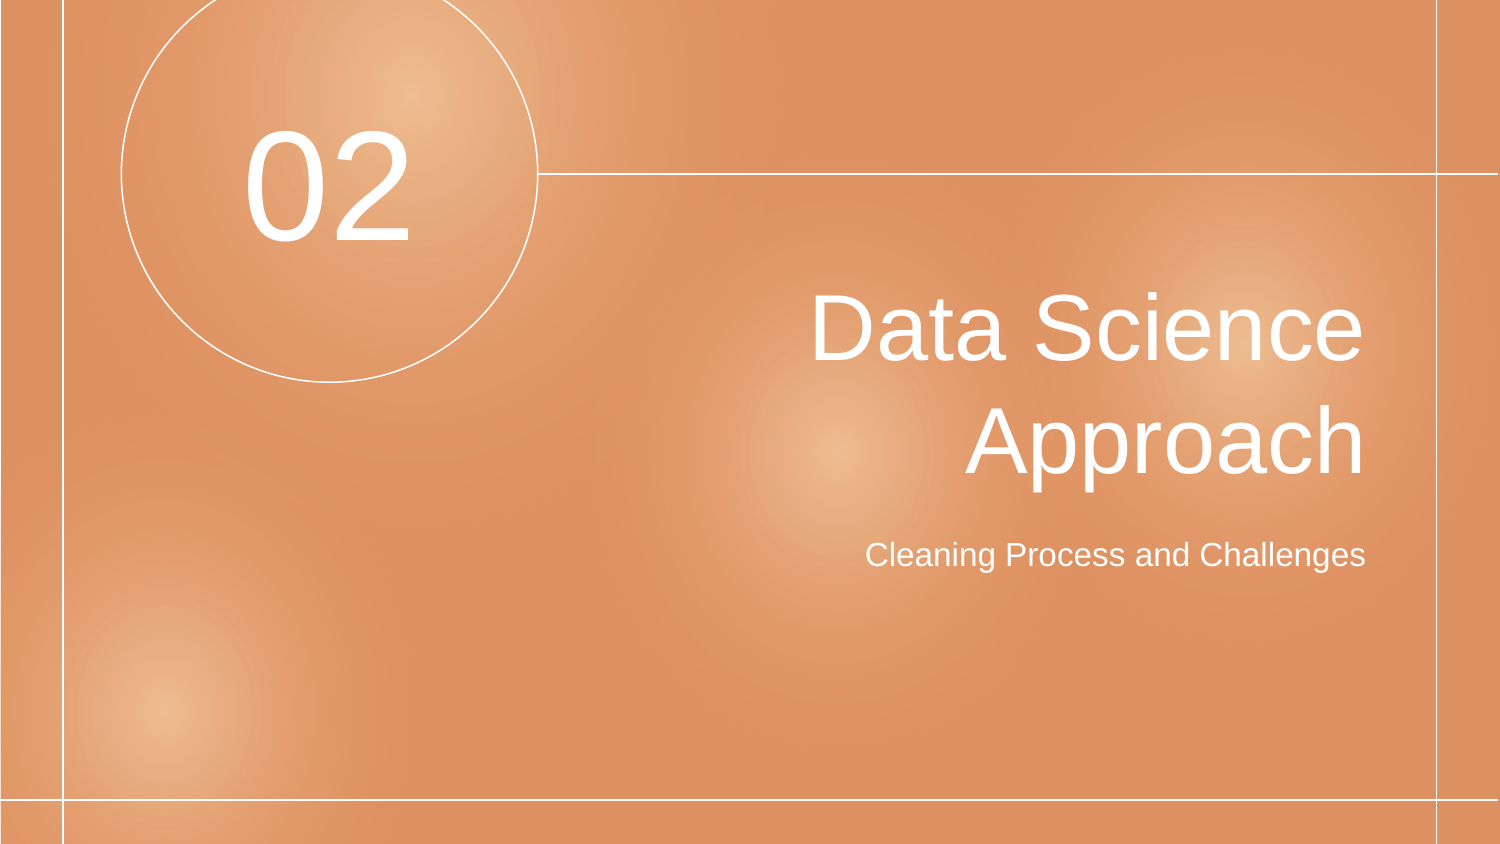

02
# Data Science Approach
Cleaning Process and Challenges